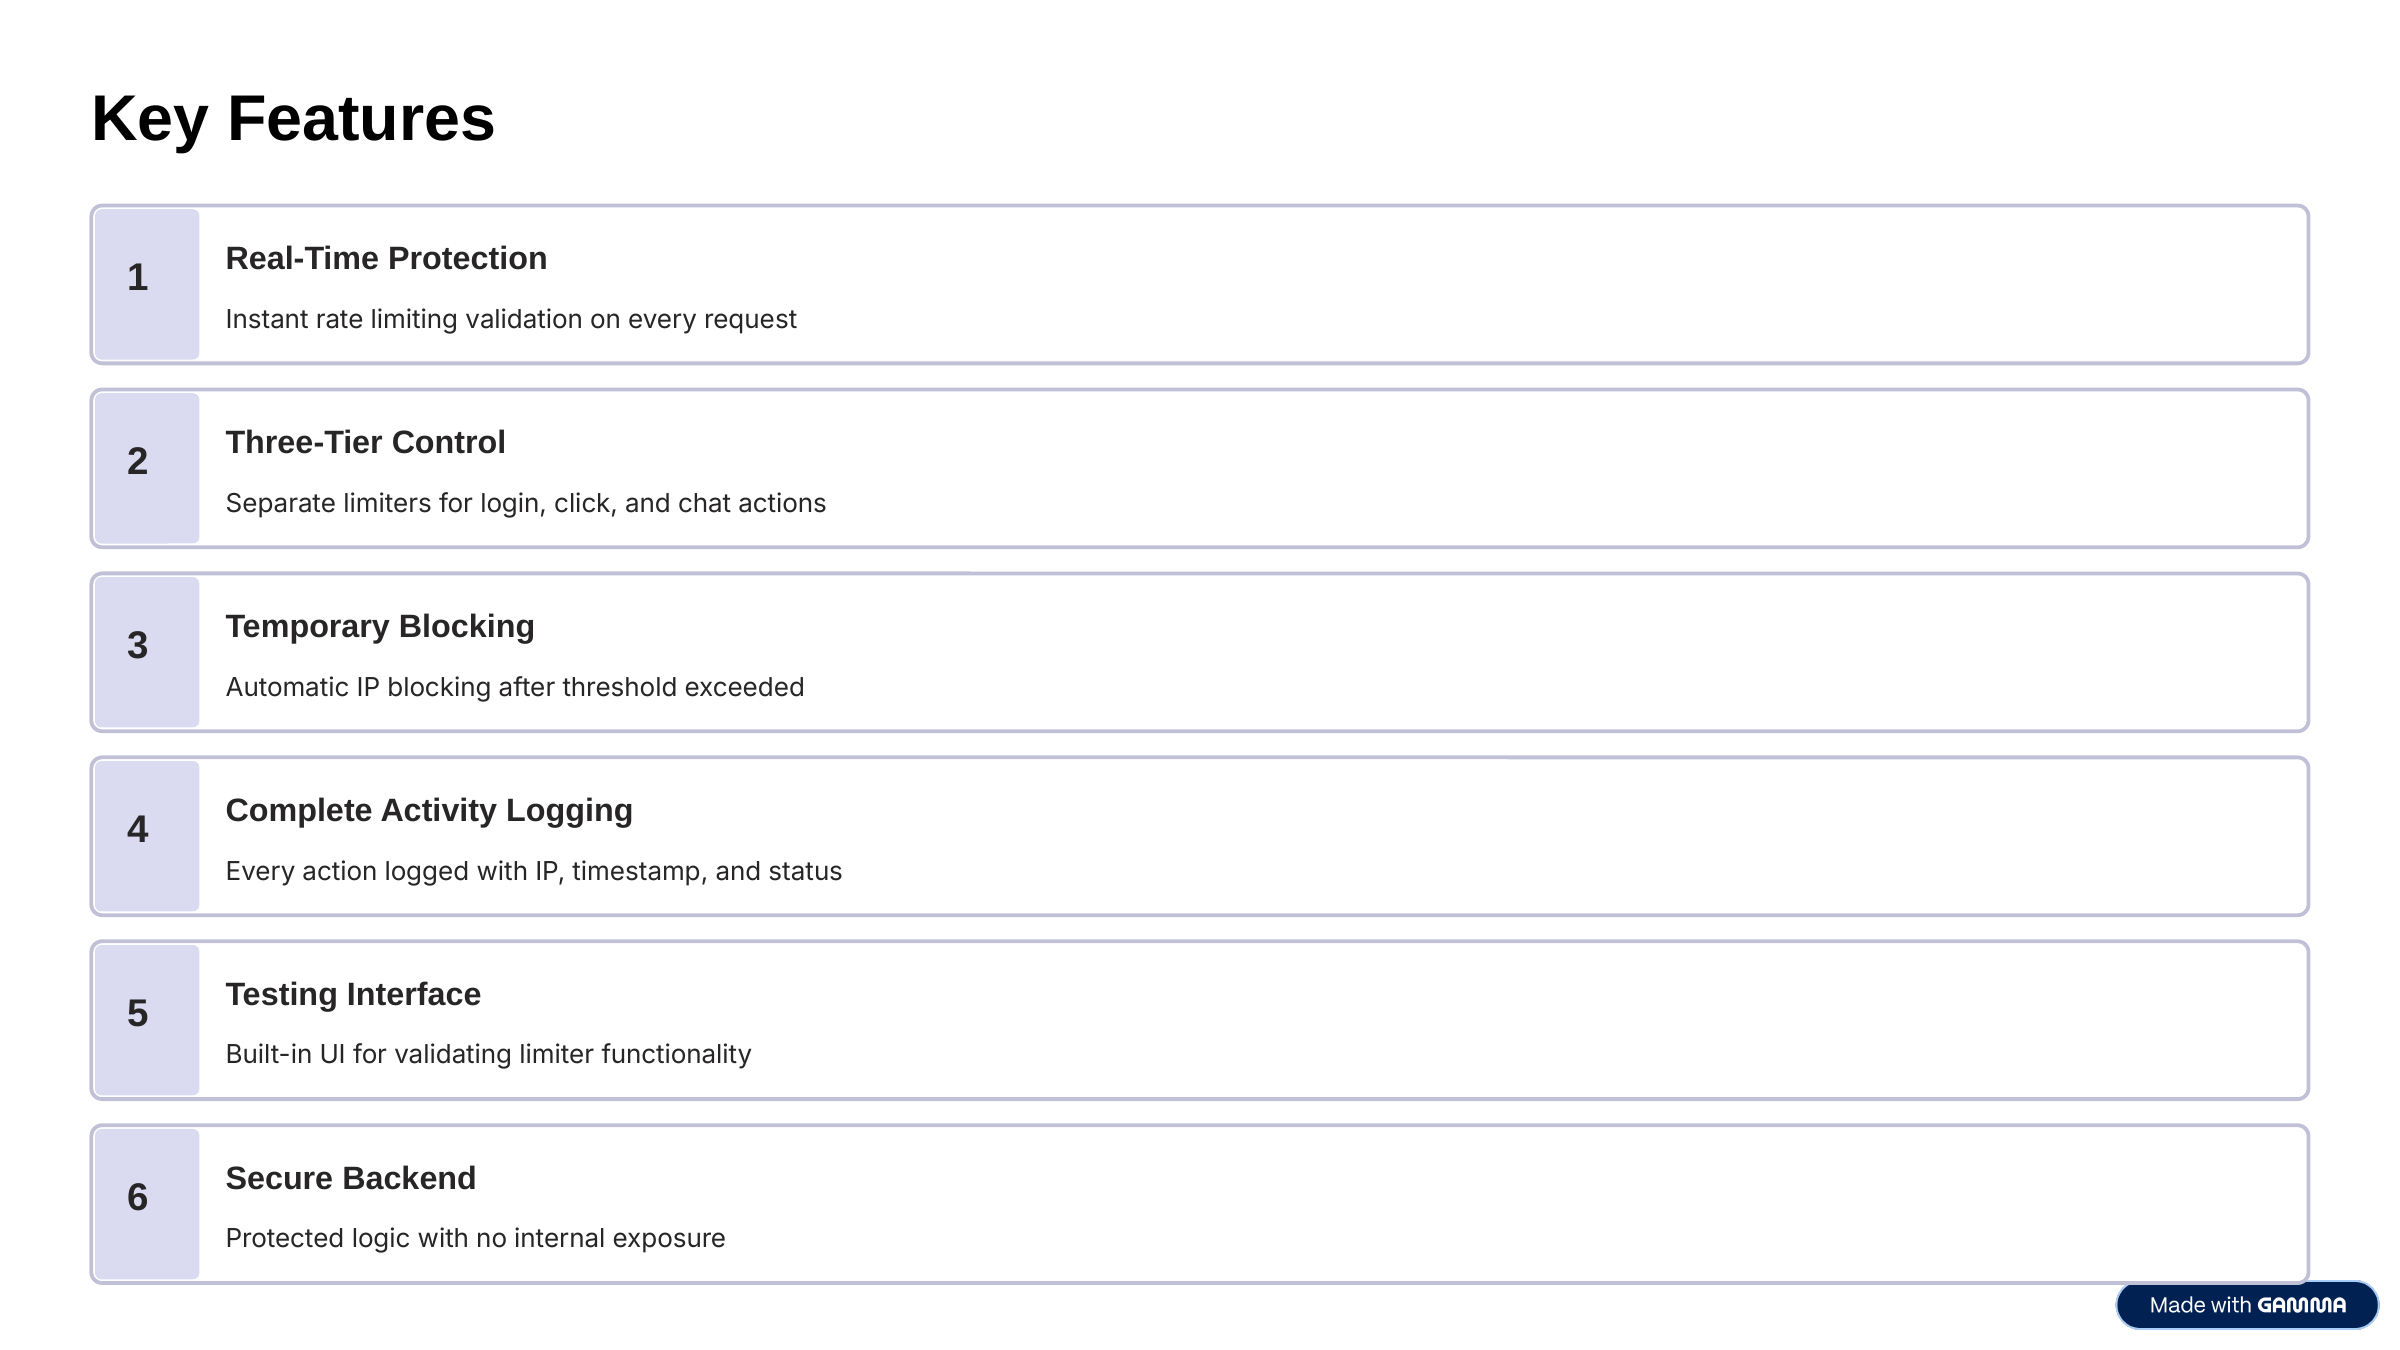

Key Features

Real-Time Protection
1
Instant rate limiting validation on every request

Three-Tier Control
2
Separate limiters for login, click, and chat actions

Temporary Blocking
3
Automatic IP blocking after threshold exceeded

Complete Activity Logging
4
Every action logged with IP, timestamp, and status

Testing Interface
5
Built-in UI for validating limiter functionality

Secure Backend
6
Protected logic with no internal exposure